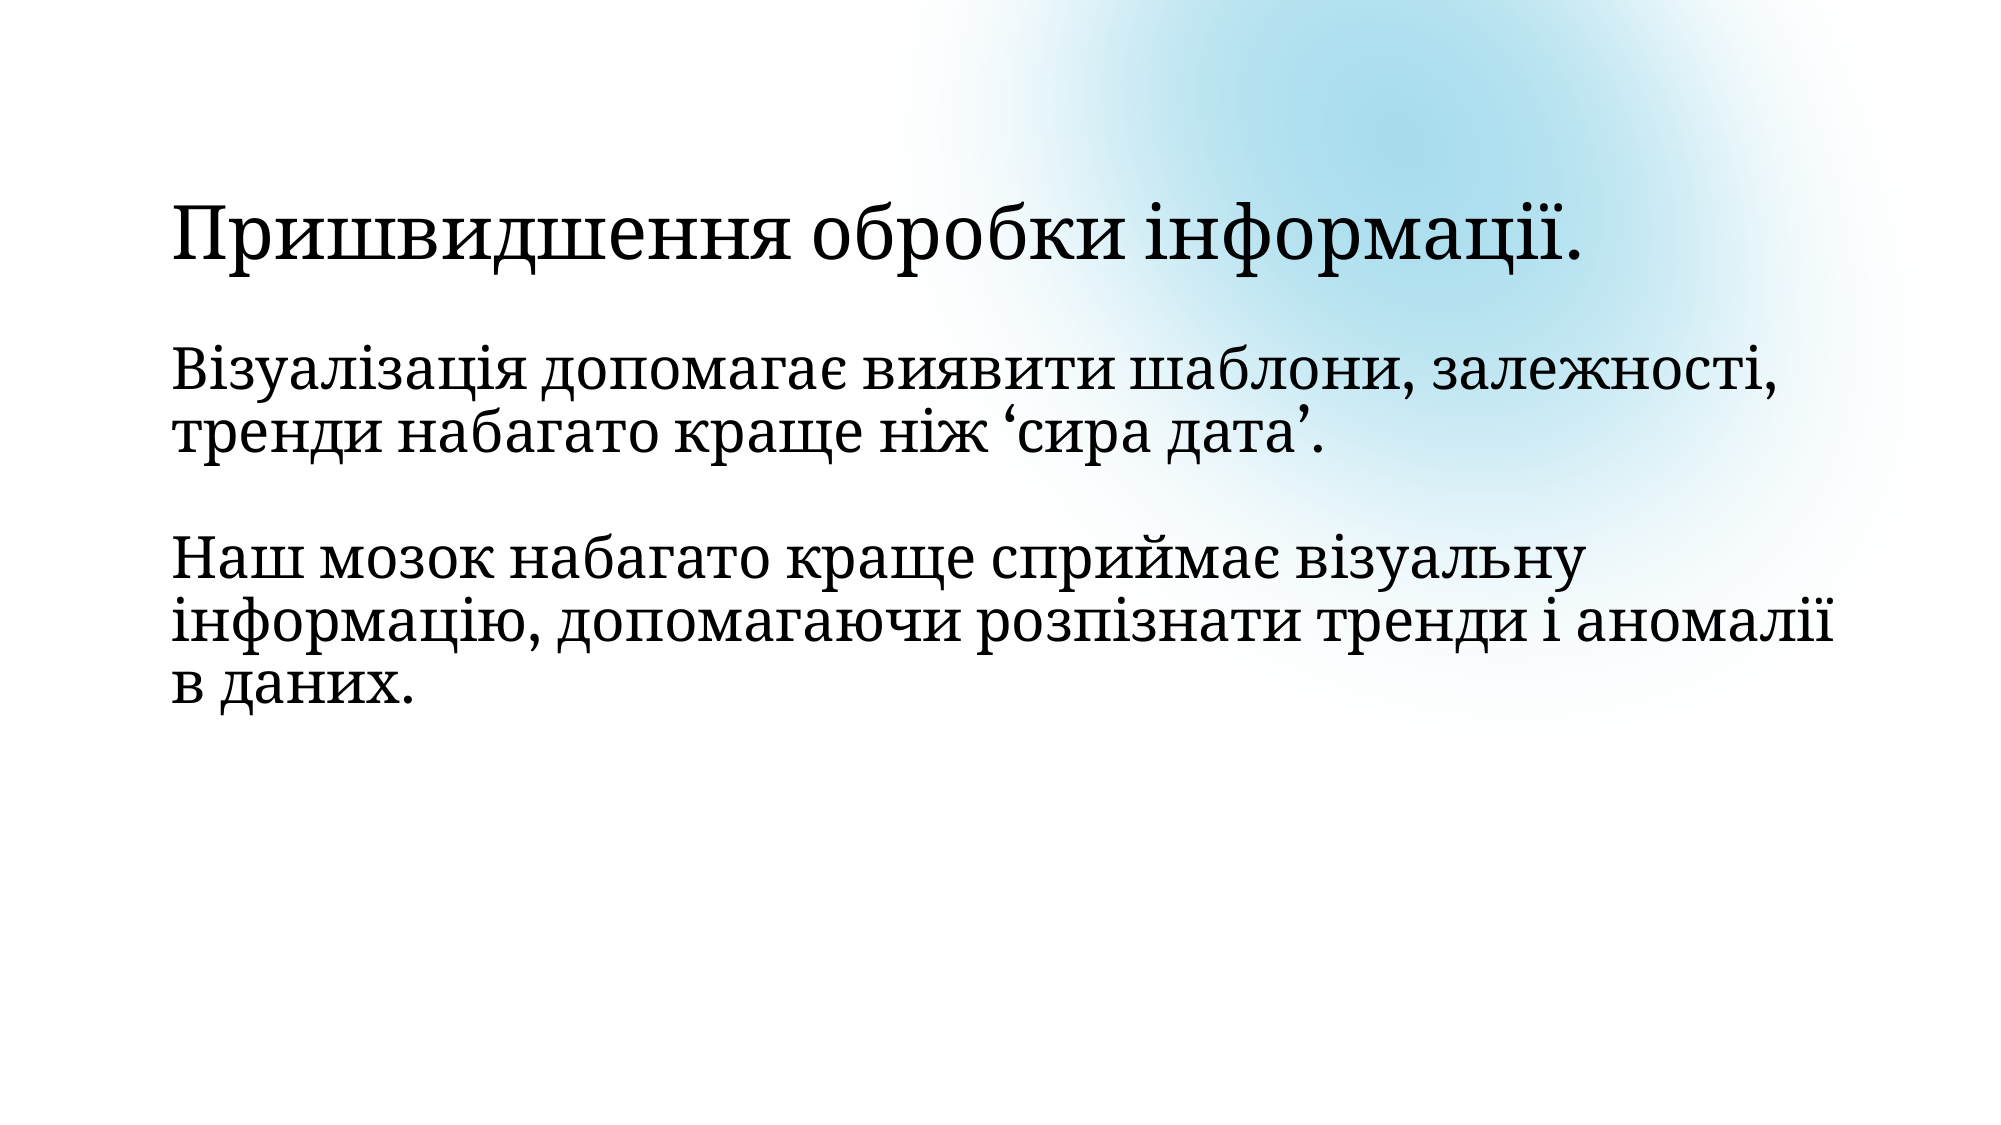

# Пришвидшення обробки інформації. Візуалізація допомагає виявити шаблони, залежності, тренди набагато краще ніж ‘сира дата’. Наш мозок набагато краще сприймає візуальну інформацію, допомагаючи розпізнати тренди і аномалії в даних.